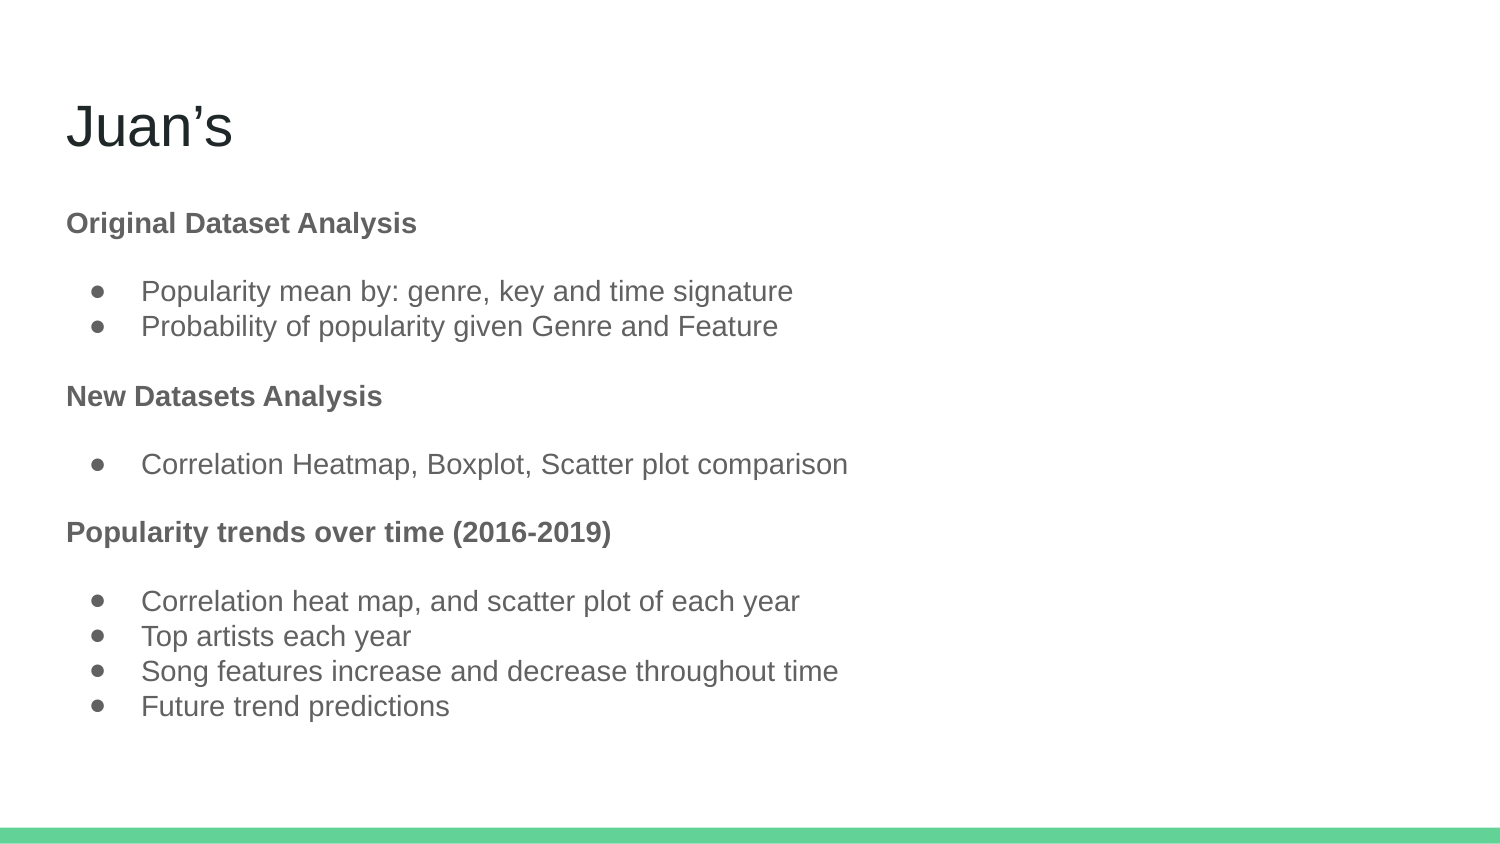

# Juan’s
Original Dataset Analysis
Popularity mean by: genre, key and time signature
Probability of popularity given Genre and Feature

New Datasets Analysis
Correlation Heatmap, Boxplot, Scatter plot comparison
Popularity trends over time (2016-2019)
Correlation heat map, and scatter plot of each year
Top artists each year
Song features increase and decrease throughout time
Future trend predictions